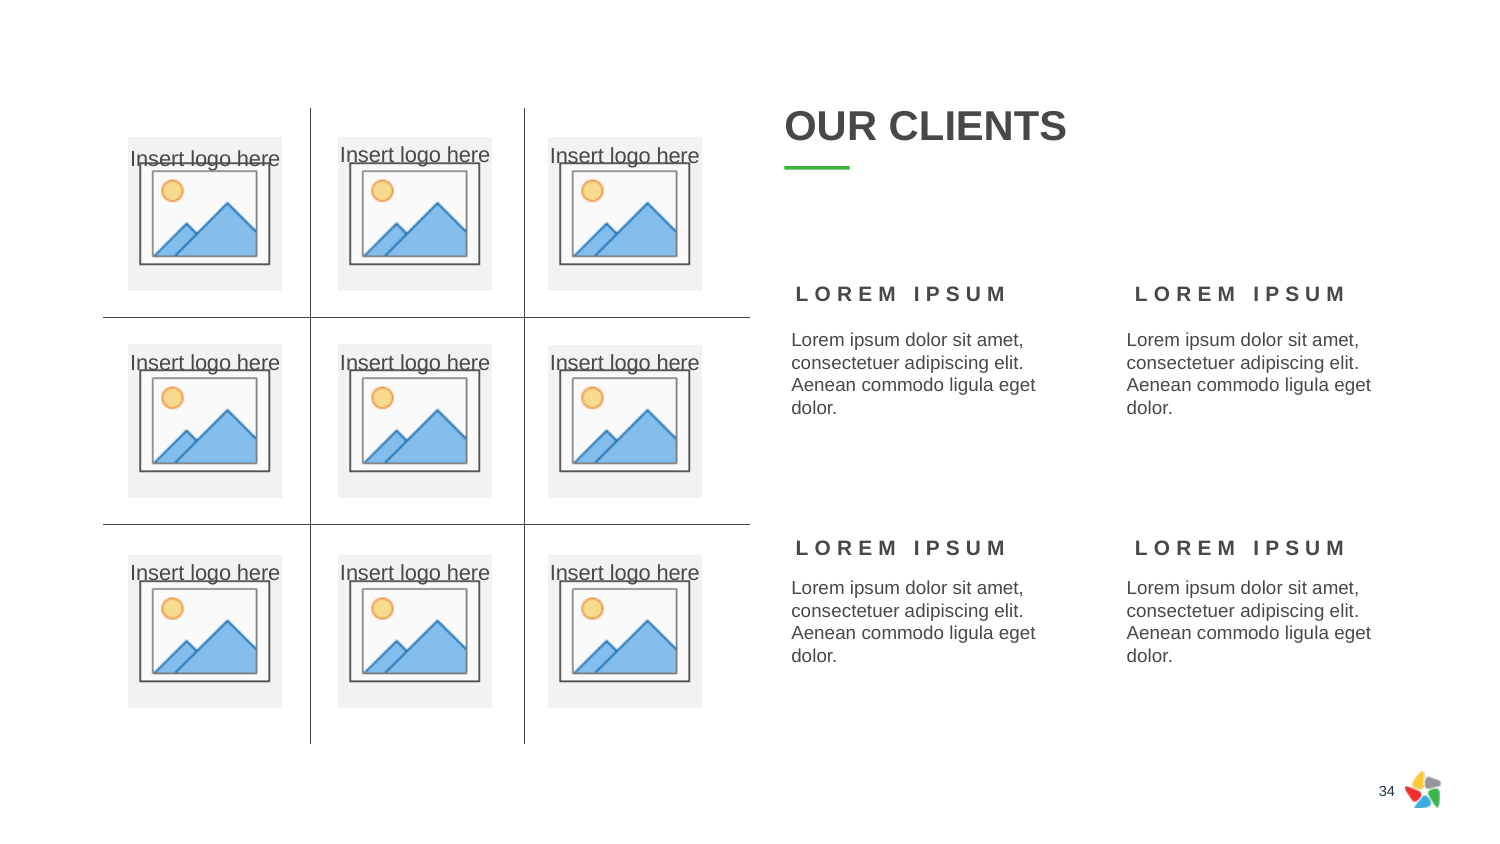

# OUR CLIENTS

LOREM IPSUM
LOREM IPSUM
Lorem ipsum dolor sit amet, consectetuer adipiscing elit. Aenean commodo ligula eget dolor.
Lorem ipsum dolor sit amet, consectetuer adipiscing elit. Aenean commodo ligula eget dolor.

LOREM IPSUM
LOREM IPSUM

Lorem ipsum dolor sit amet, consectetuer adipiscing elit. Aenean commodo ligula eget dolor.
Lorem ipsum dolor sit amet, consectetuer adipiscing elit. Aenean commodo ligula eget dolor.